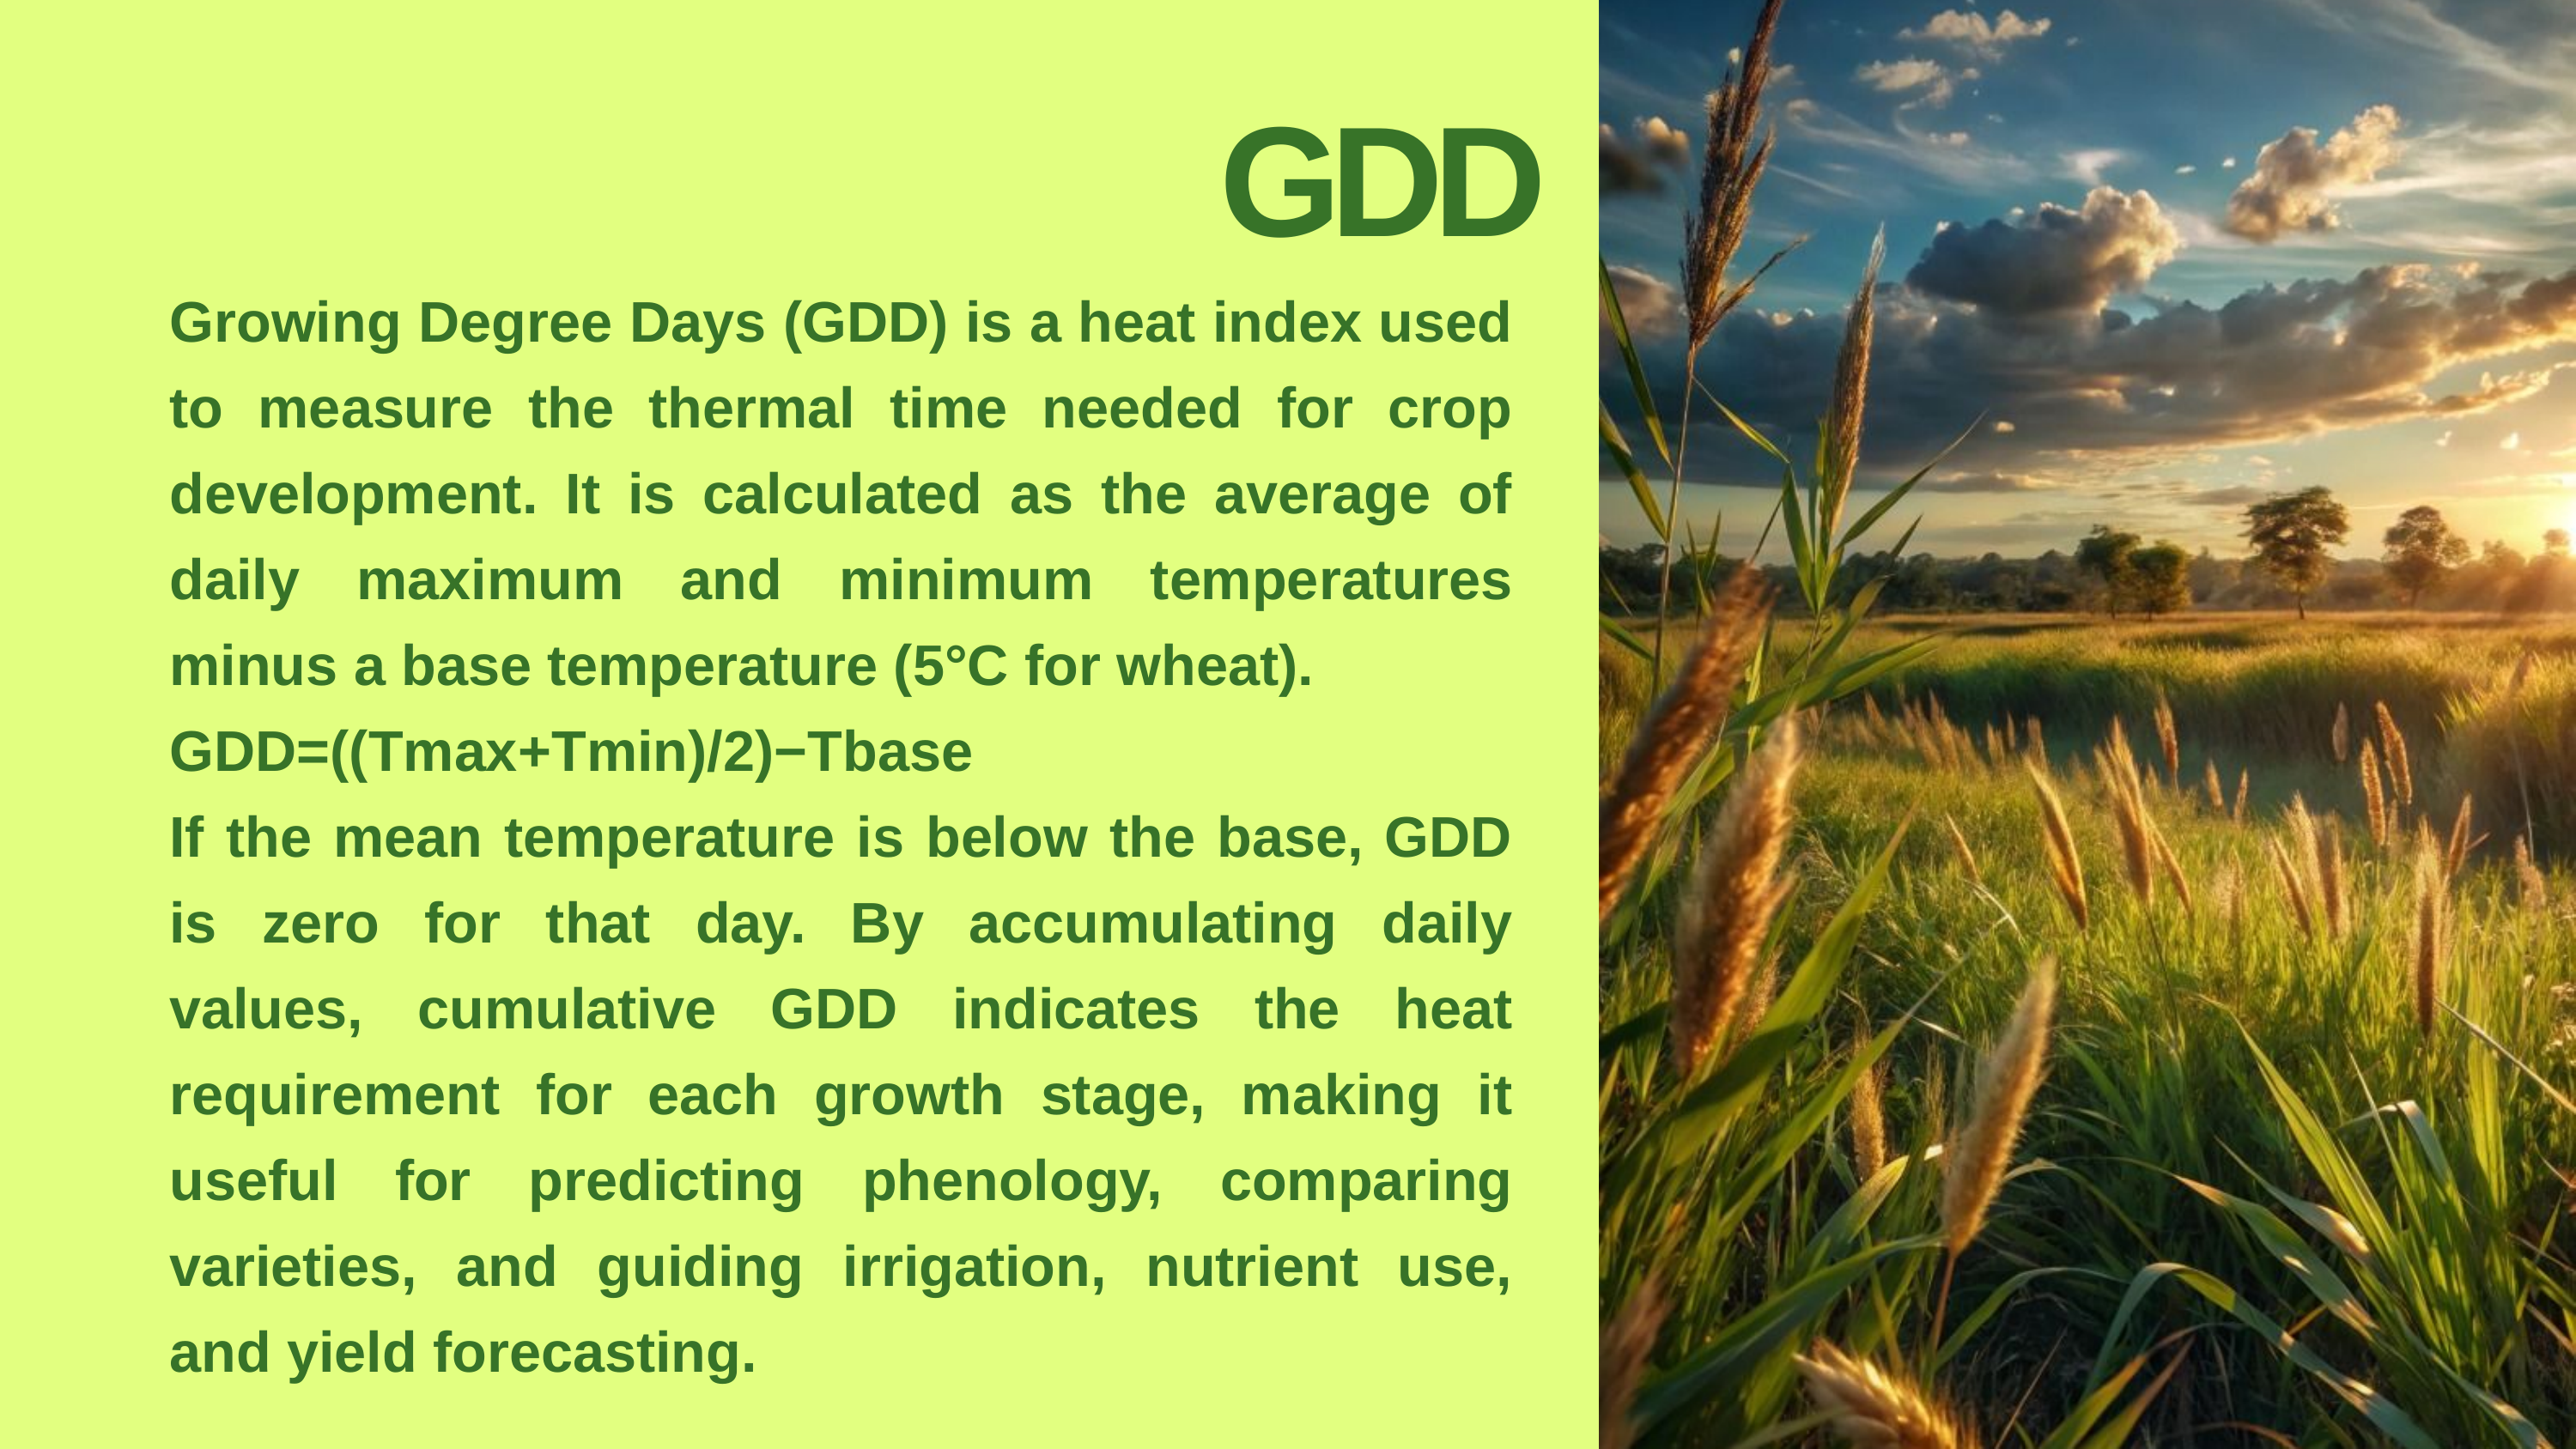

GDD
Growing Degree Days (GDD) is a heat index used to measure the thermal time needed for crop development. It is calculated as the average of daily maximum and minimum temperatures minus a base temperature (5°C for wheat).
GDD=((Tmax​+Tmin)/2)​​−Tbase​
If the mean temperature is below the base, GDD is zero for that day. By accumulating daily values, cumulative GDD indicates the heat requirement for each growth stage, making it useful for predicting phenology, comparing varieties, and guiding irrigation, nutrient use, and yield forecasting.